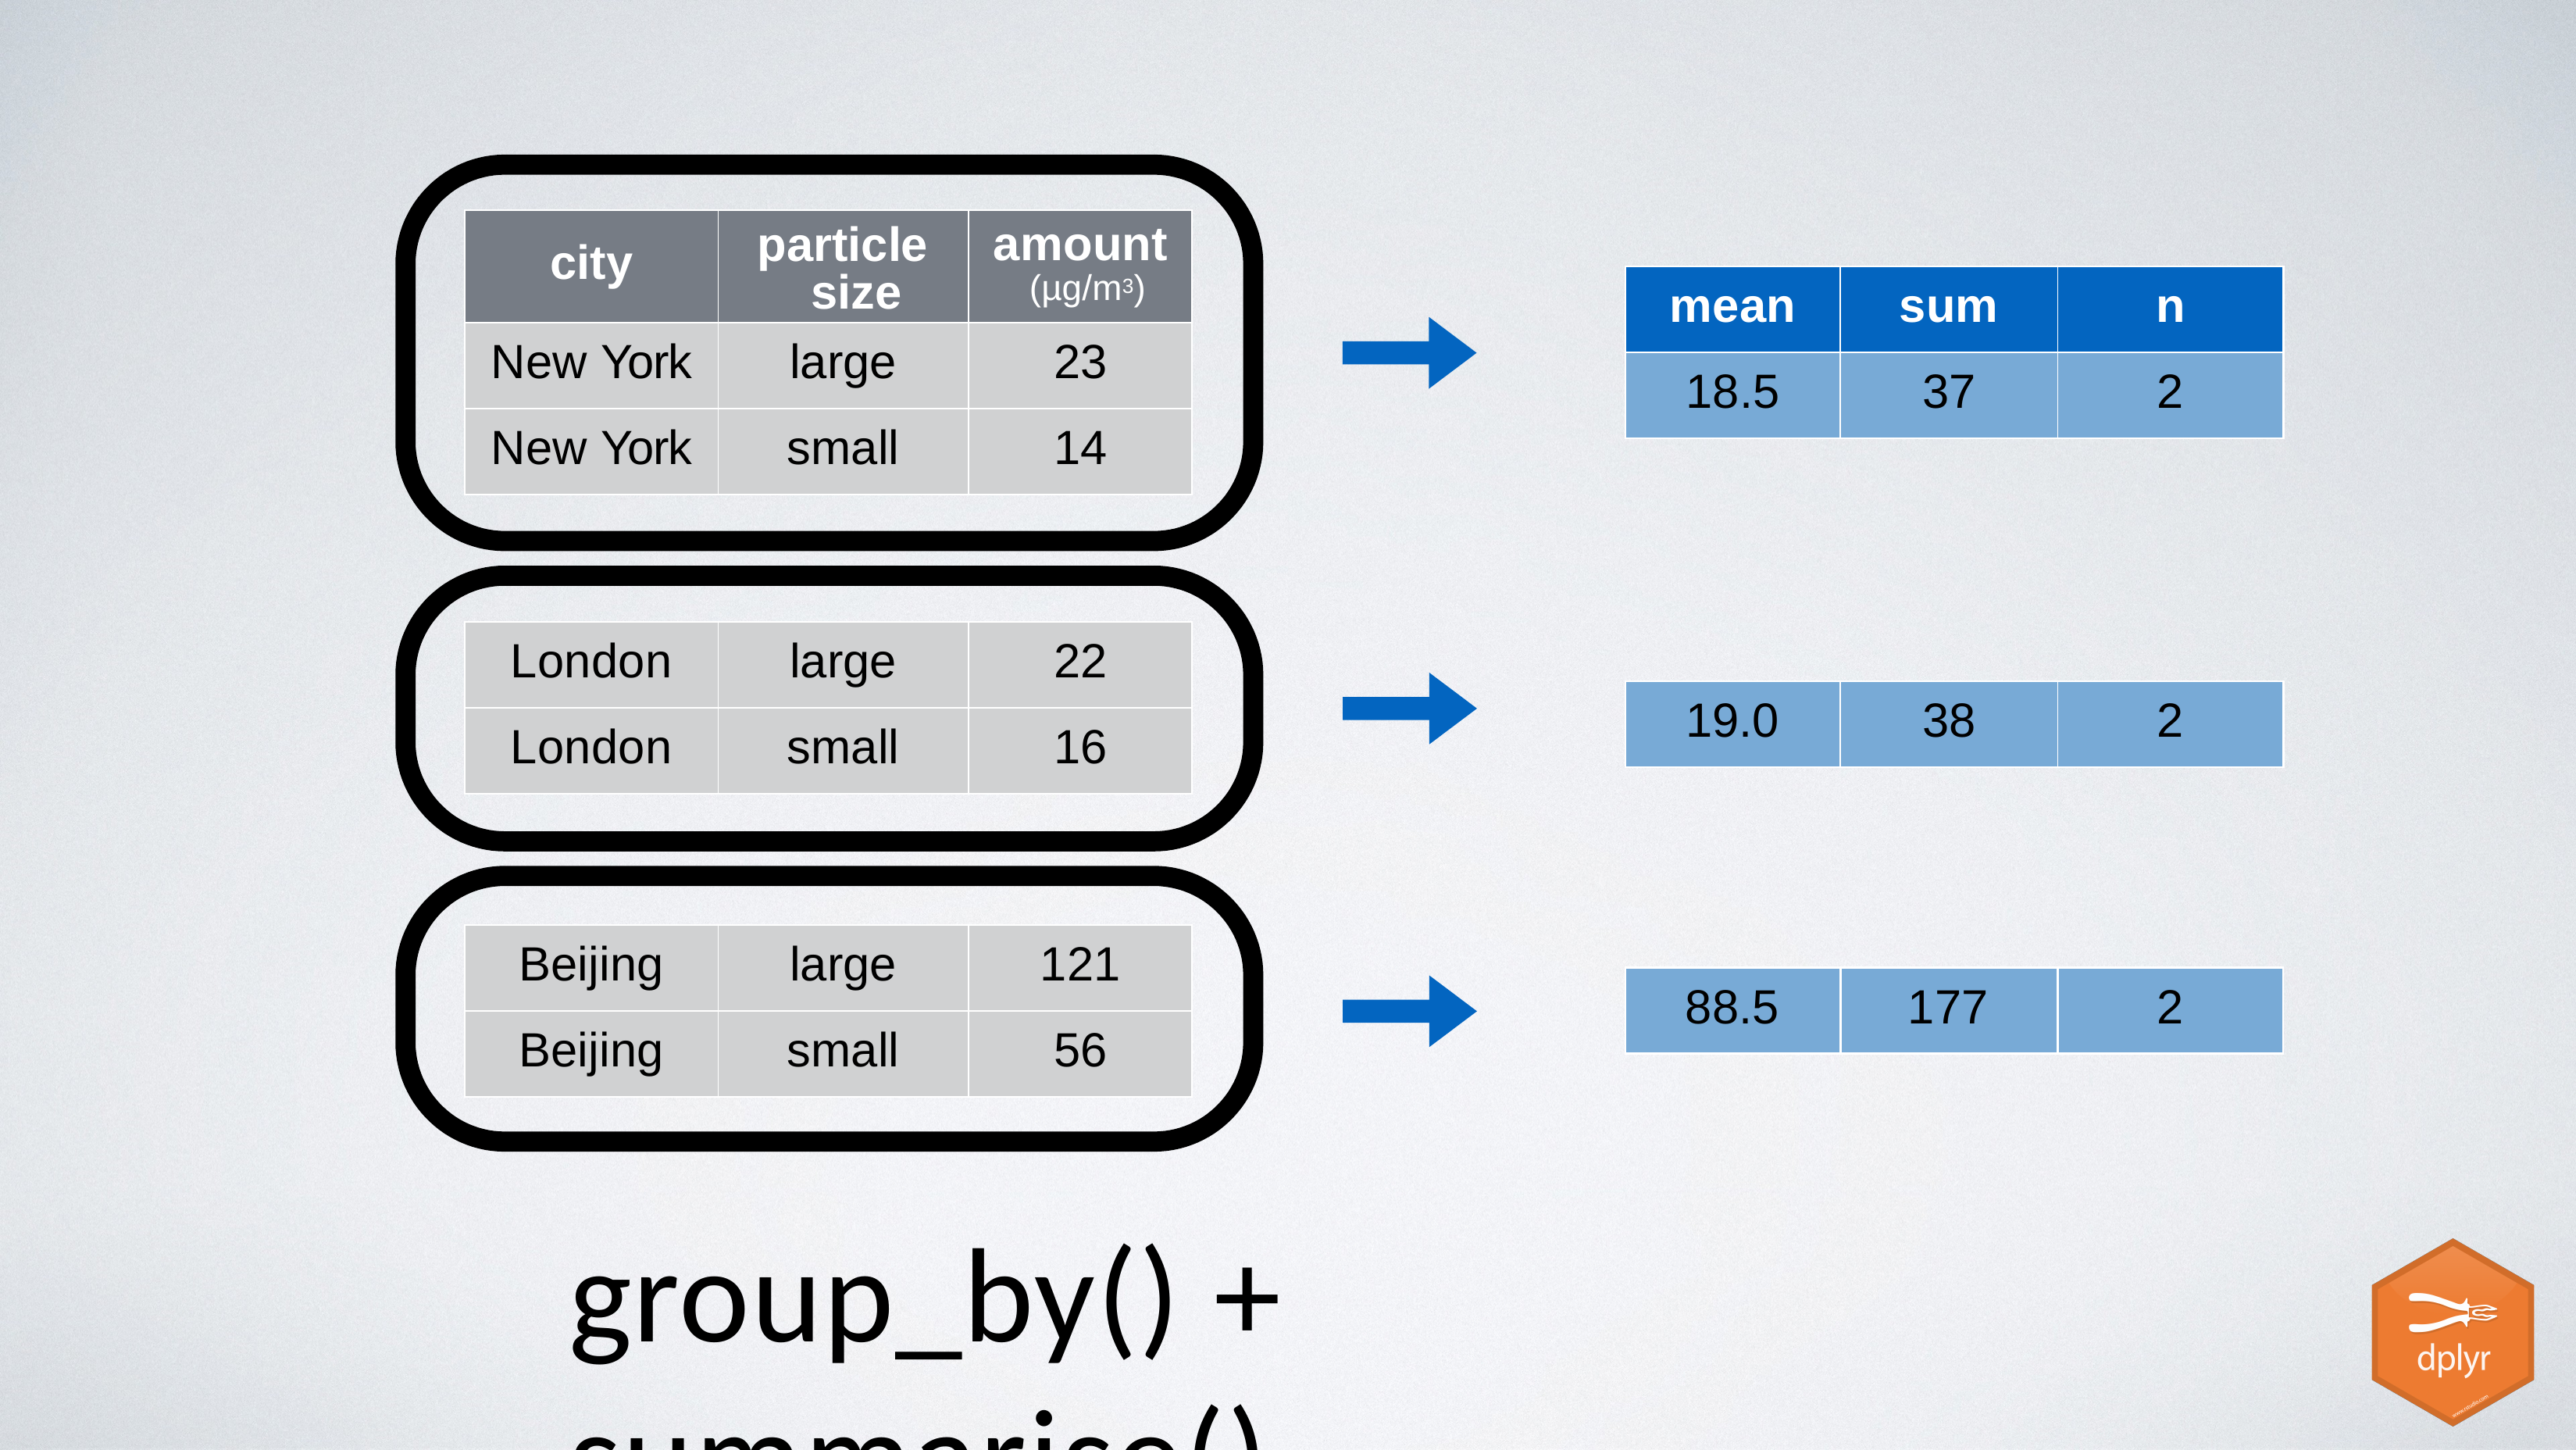

| city | particle size | amount (µg/m3) |
| --- | --- | --- |
| New York | large | 23 |
| New York | small | 14 |
| mean | sum | n |
| --- | --- | --- |
| 18.5 | 37 | 2 |
mean
sum
n

18.5
37
2

| London | large | 22 |
| --- | --- | --- |
| London | small | 16 |

| 19.0 | 38 | 2 |
| --- | --- | --- |
19.0
38
2

| Beijing | large | 121 |
| --- | --- | --- |
| Beijing | small | 56 |
| 88.5 | 177 | 2 |
| --- | --- | --- |

88.5
177
2
group_by() + summarise()